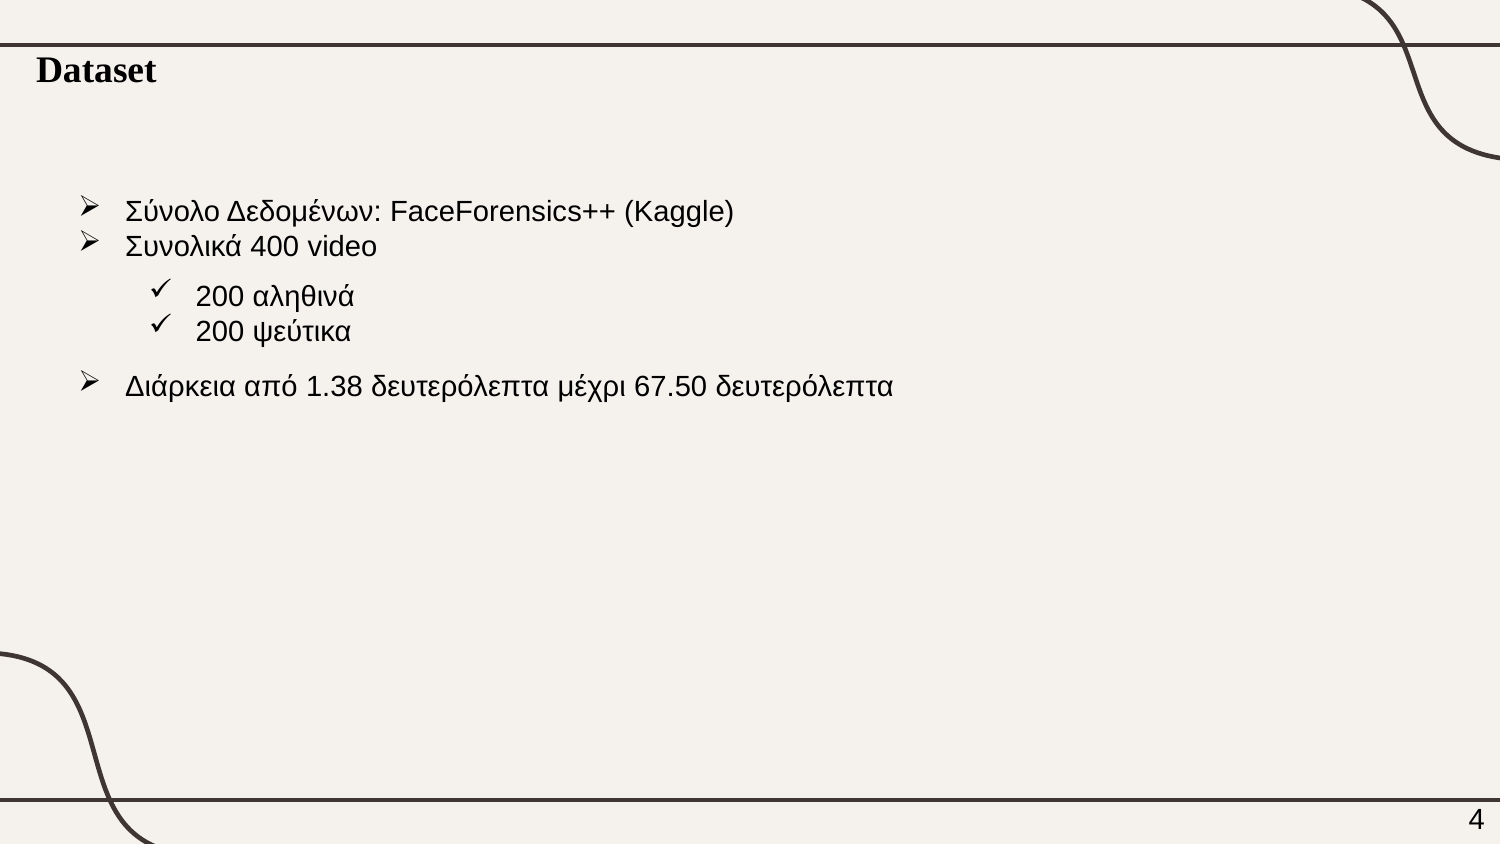

Dataset
Σύνολο Δεδομένων: FaceForensics++ (Kaggle)
Συνολικά 400 video

Διάρκεια από 1.38 δευτερόλεπτα μέχρι 67.50 δευτερόλεπτα
200 αληθινά
200 ψεύτικα
4